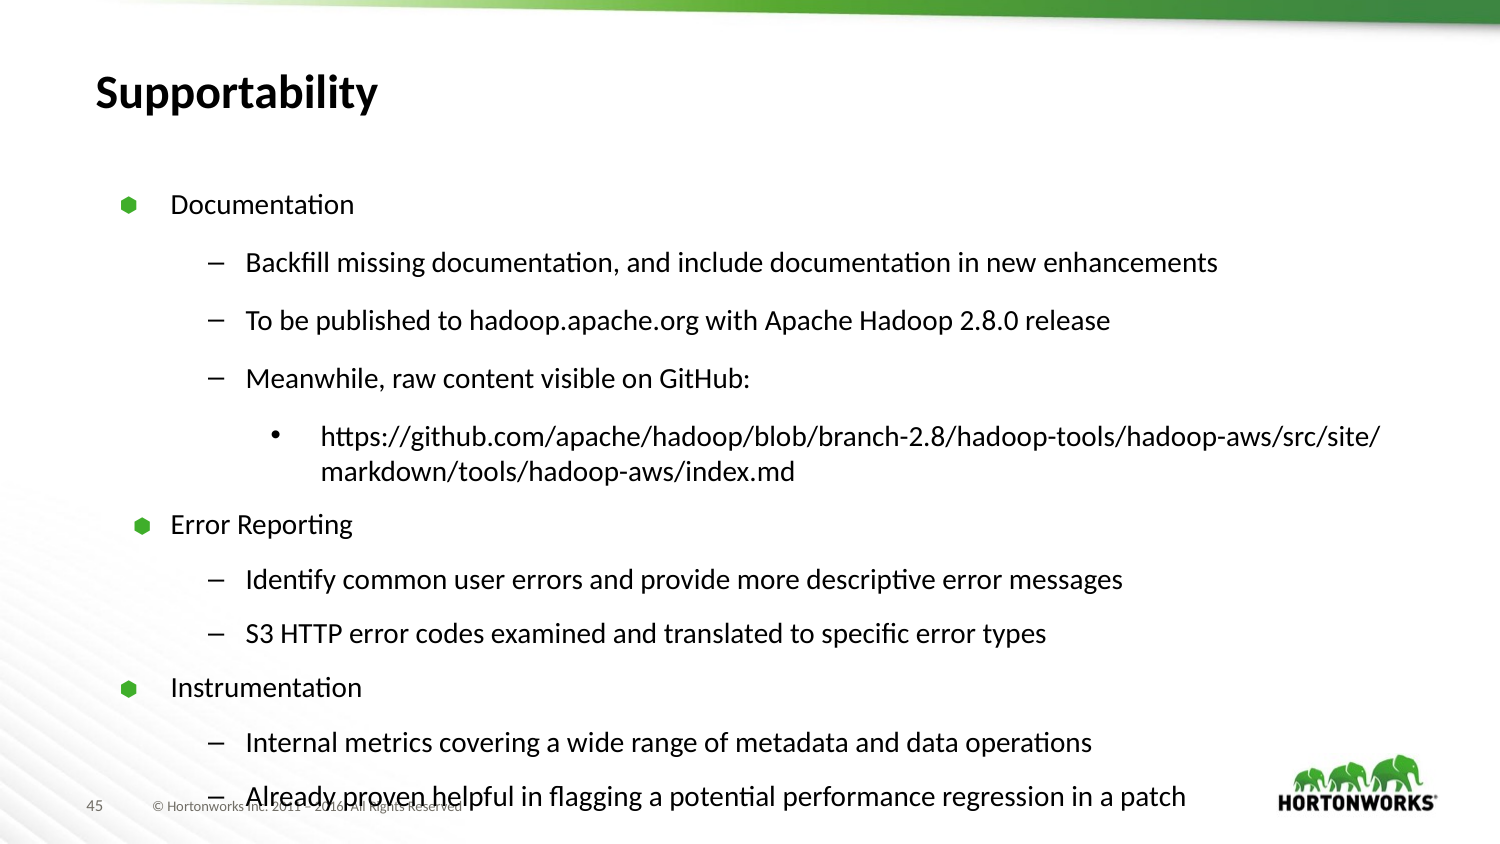

# Supportability
Documentation
Backfill missing documentation, and include documentation in new enhancements
To be published to hadoop.apache.org with Apache Hadoop 2.8.0 release
Meanwhile, raw content visible on GitHub:
https://github.com/apache/hadoop/blob/branch-2.8/hadoop-tools/hadoop-aws/src/site/markdown/tools/hadoop-aws/index.md
Error Reporting
Identify common user errors and provide more descriptive error messages
S3 HTTP error codes examined and translated to specific error types
Instrumentation
Internal metrics covering a wide range of metadata and data operations
Already proven helpful in flagging a potential performance regression in a patch